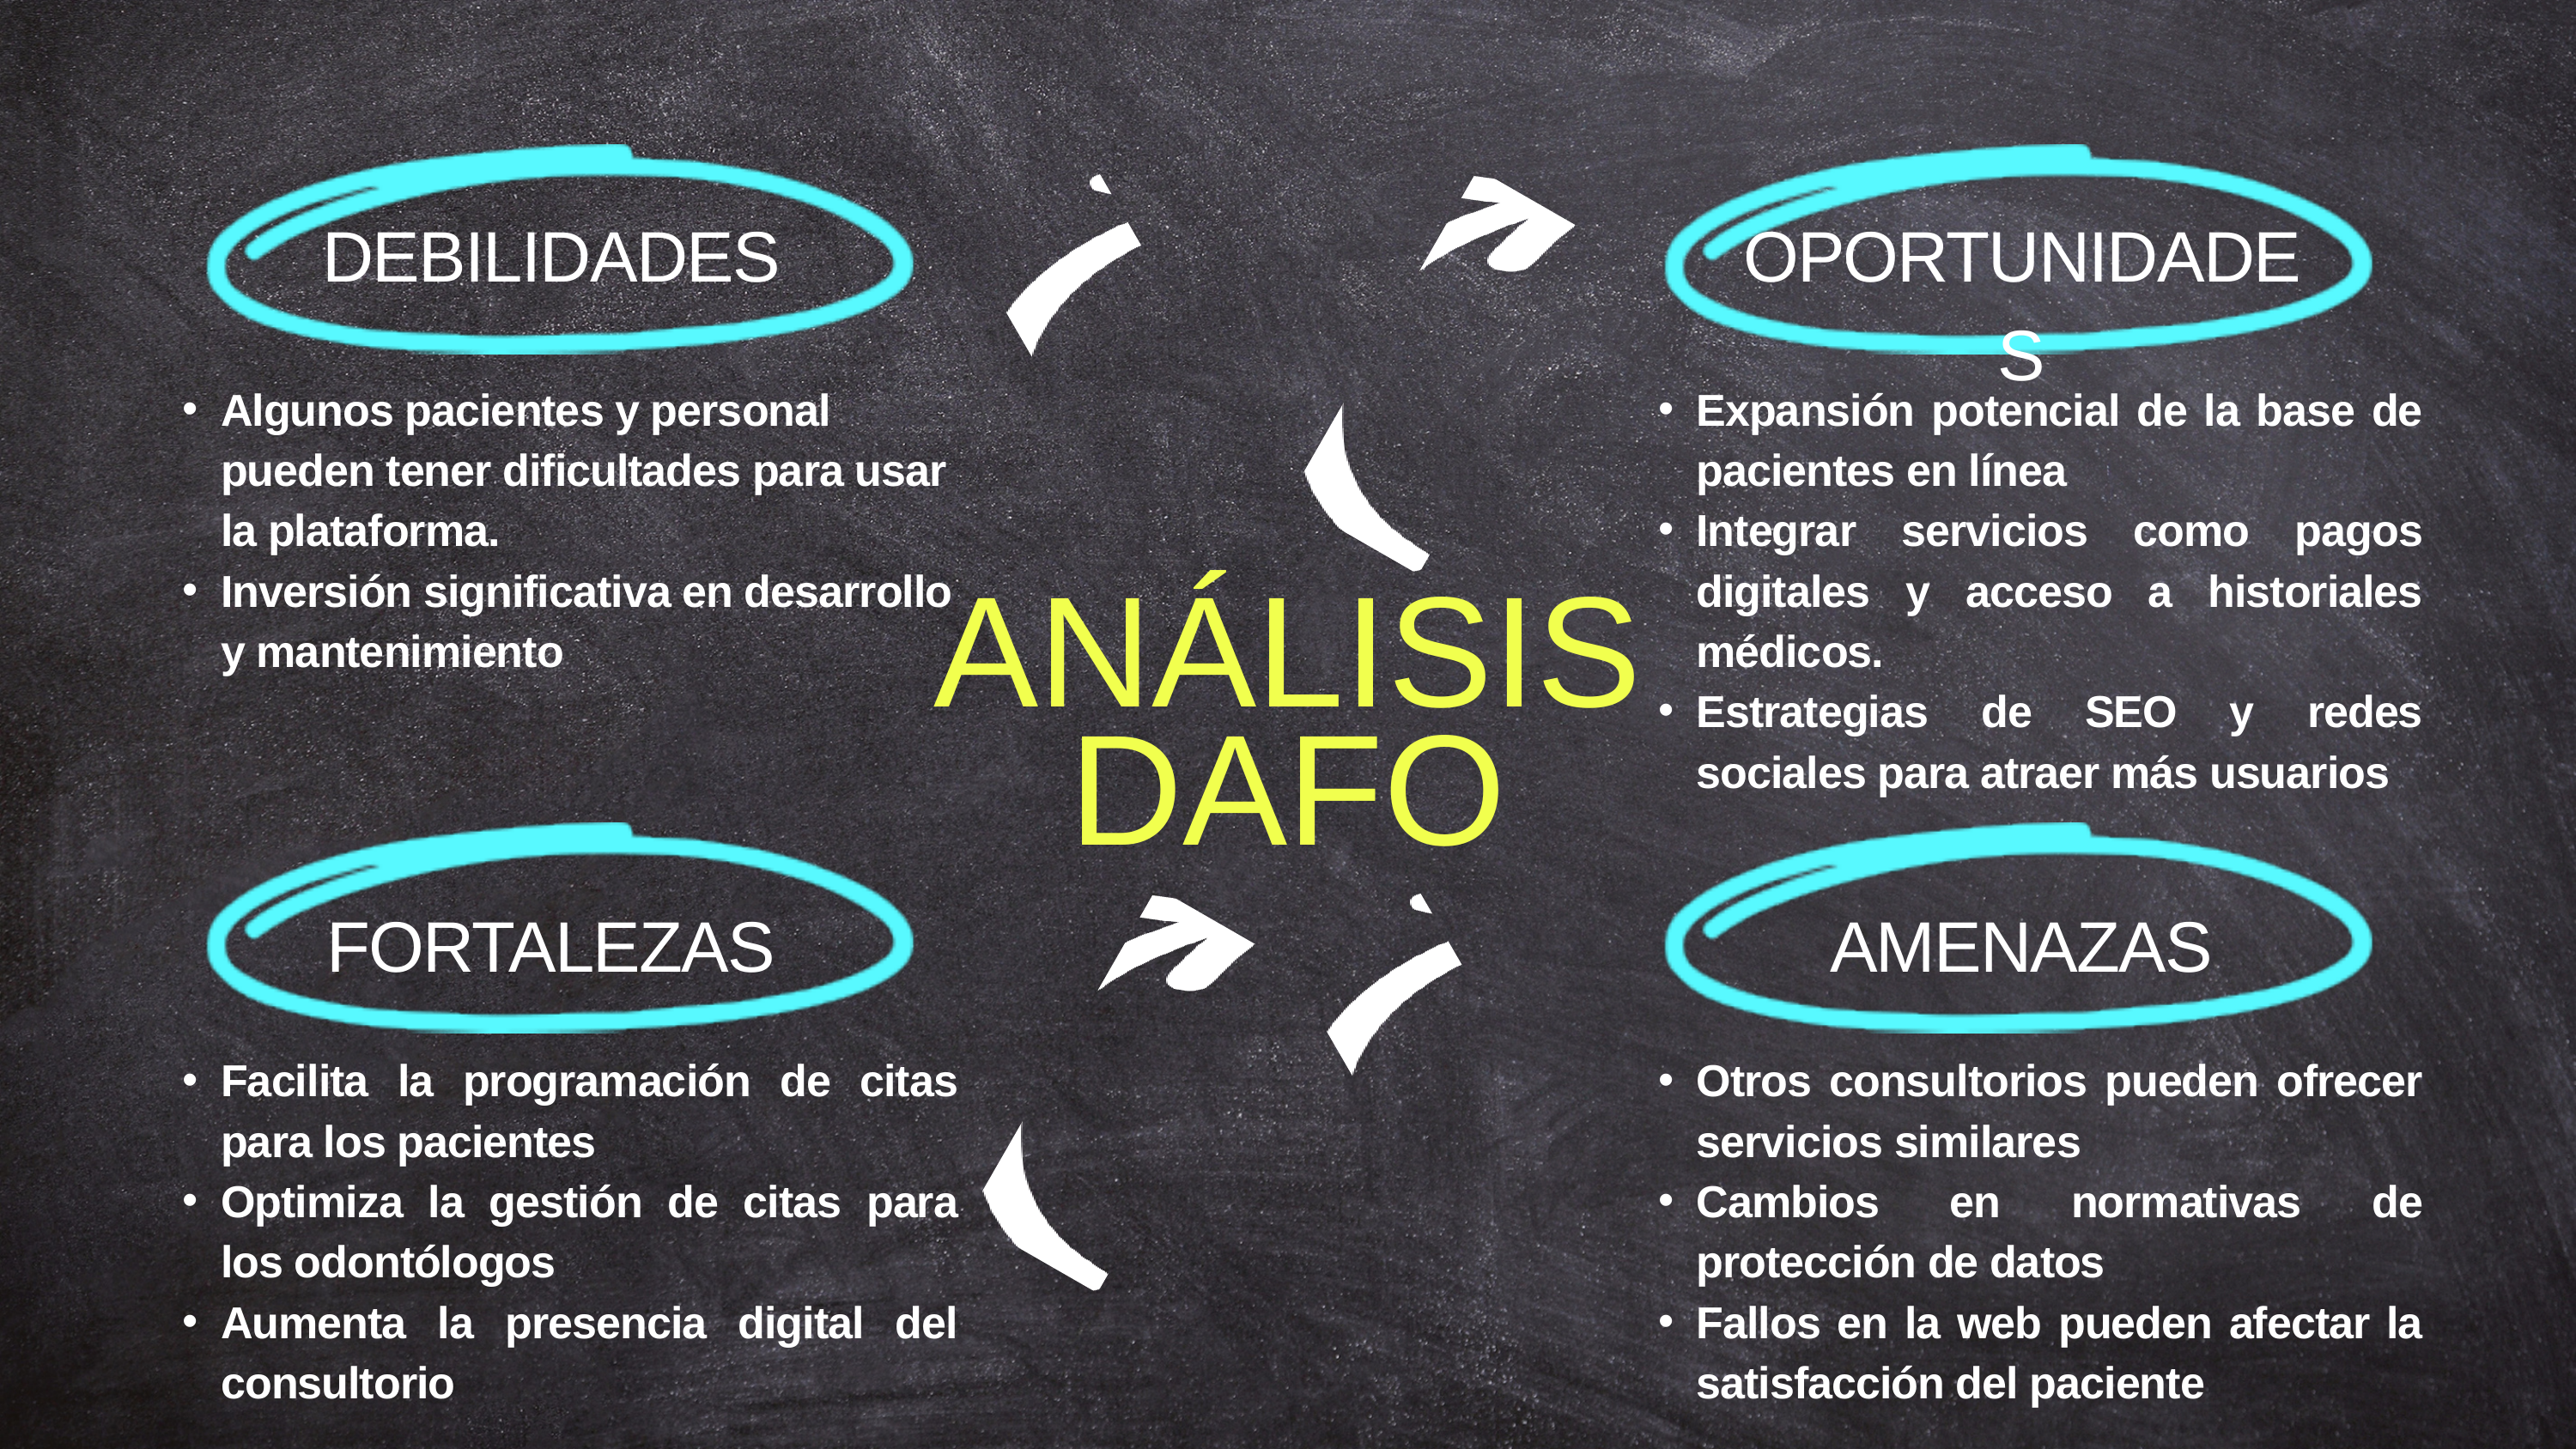

DEBILIDADES
OPORTUNIDADES
Algunos pacientes y personal pueden tener dificultades para usar la plataforma.
Inversión significativa en desarrollo y mantenimiento
Expansión potencial de la base de pacientes en línea
Integrar servicios como pagos digitales y acceso a historiales médicos.
Estrategias de SEO y redes sociales para atraer más usuarios
ANÁLISIS DAFO

FORTALEZAS
AMENAZAS

Facilita la programación de citas para los pacientes
Optimiza la gestión de citas para los odontólogos
Aumenta la presencia digital del consultorio
Otros consultorios pueden ofrecer servicios similares
Cambios en normativas de protección de datos
Fallos en la web pueden afectar la satisfacción del paciente